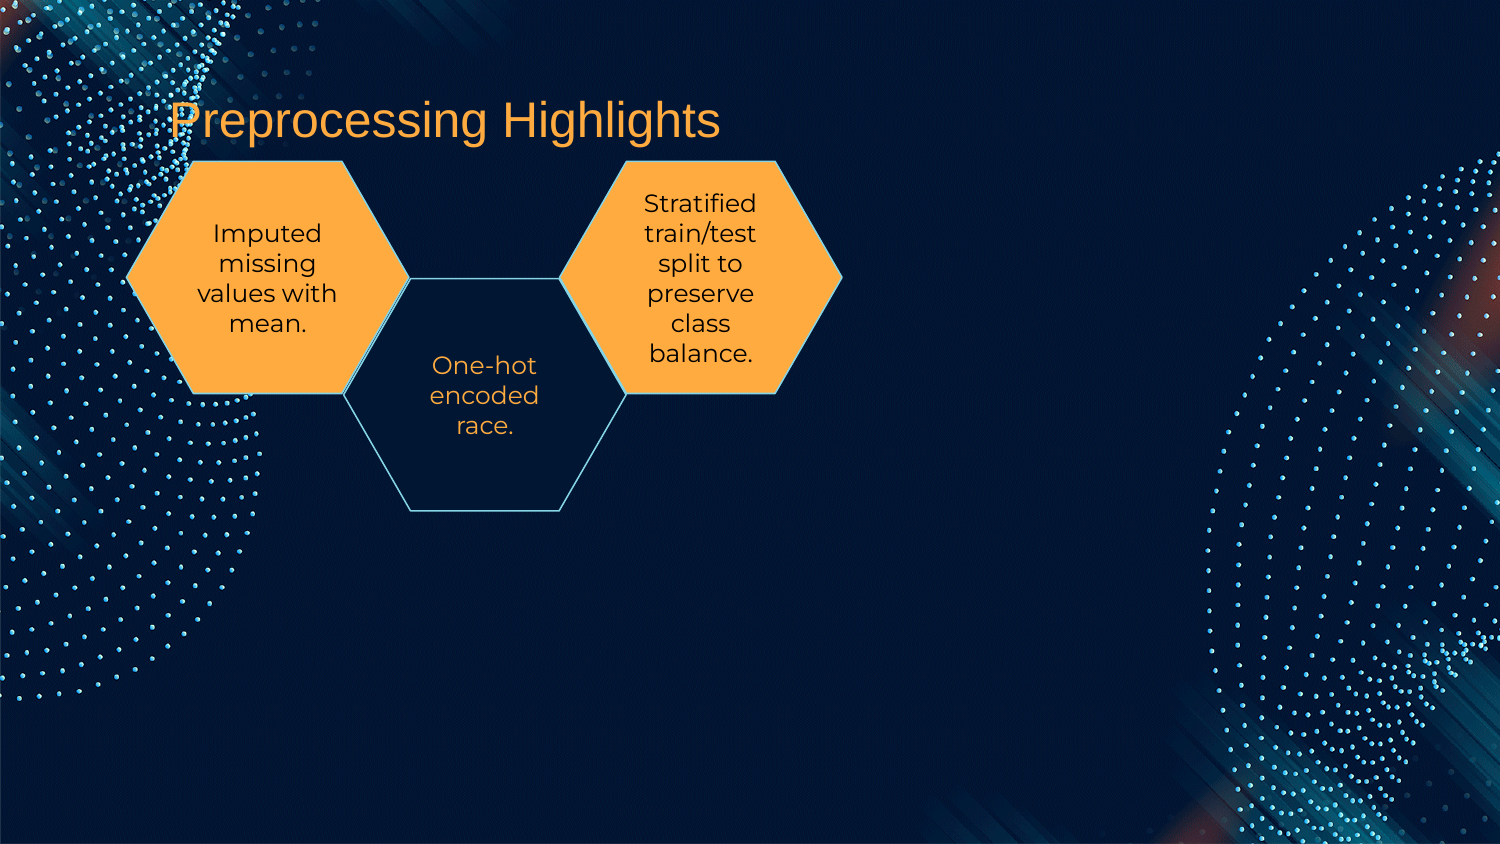

# Preprocessing Highlights
Imputed missing values with mean.
Stratified train/test split to preserve class balance.
One‑hot encoded race.